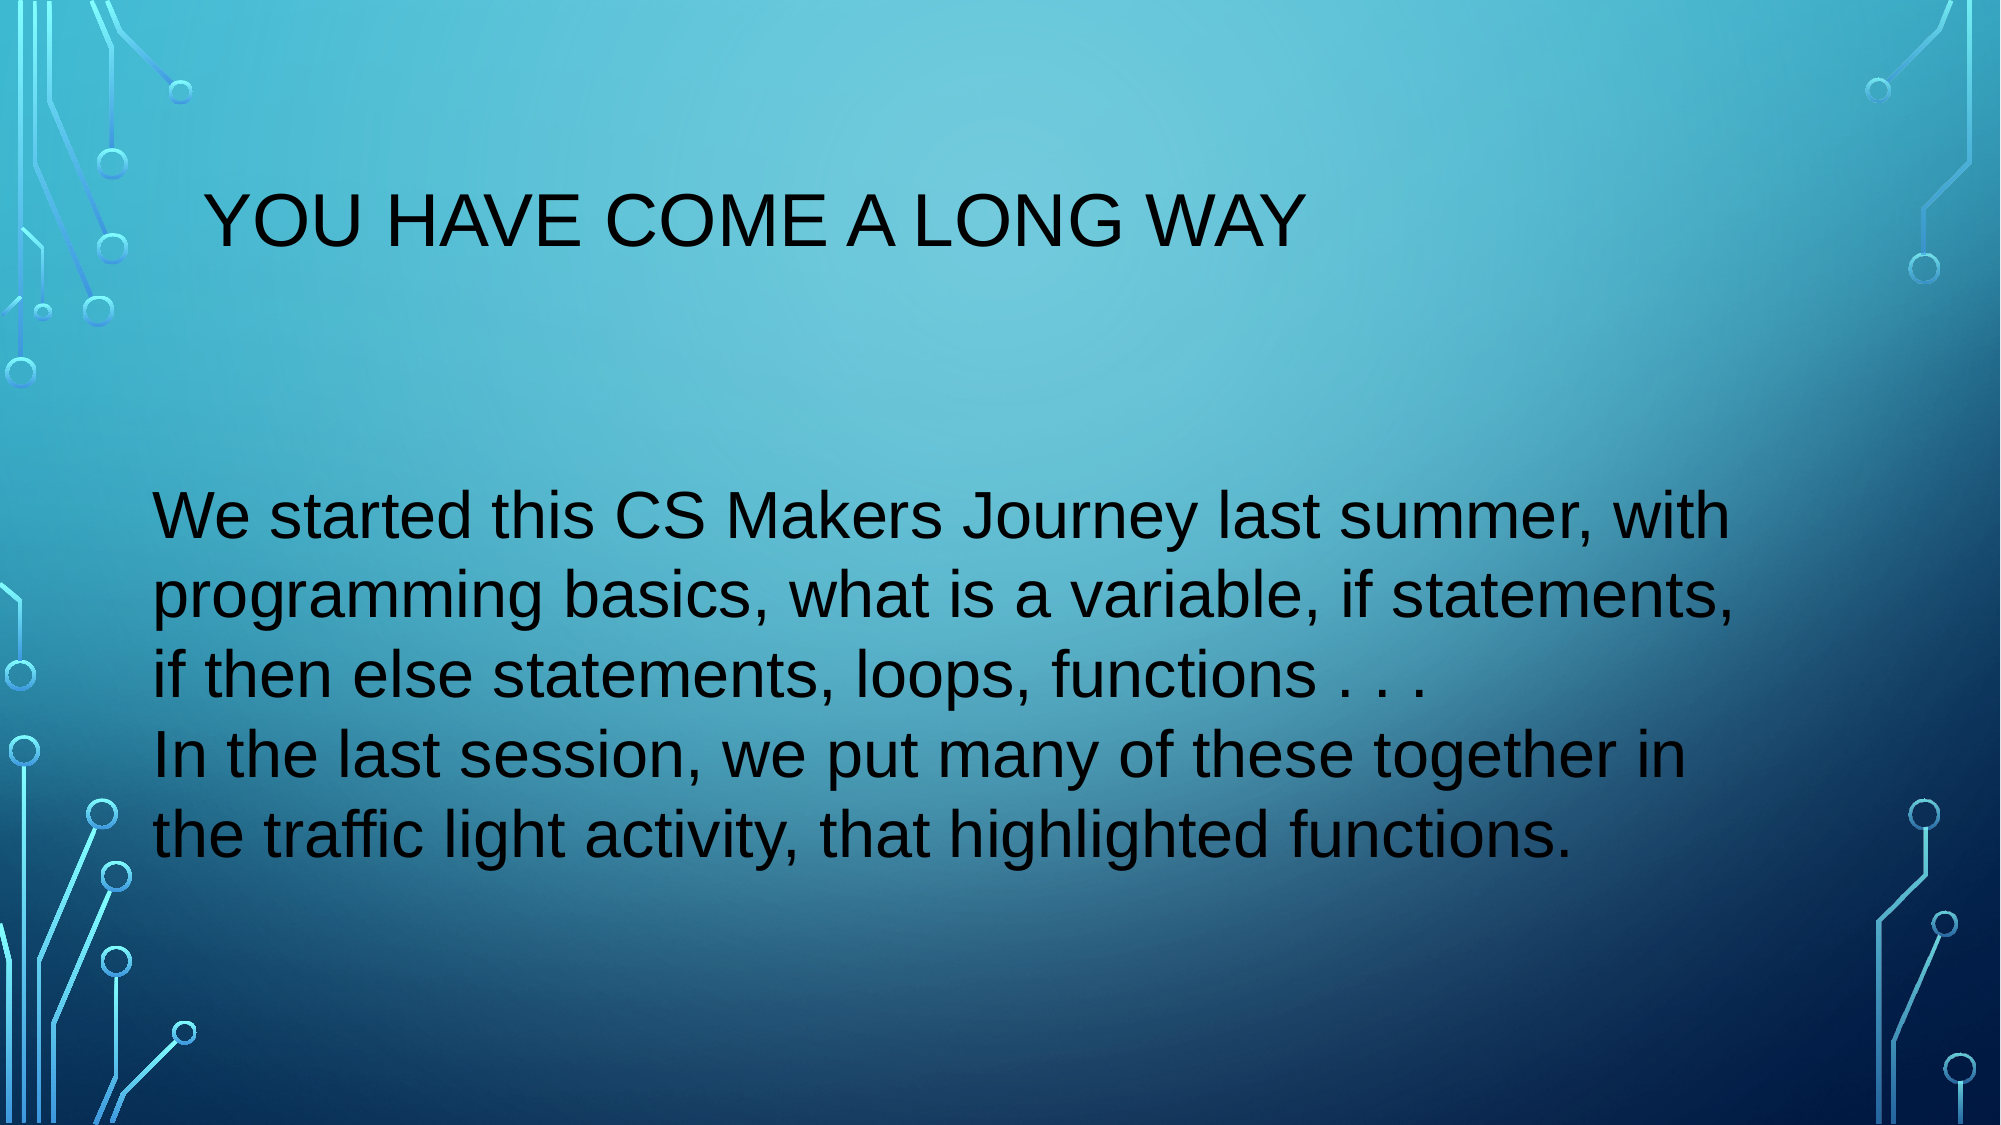

# You have come a long way
We started this CS Makers Journey last summer, with programming basics, what is a variable, if statements, if then else statements, loops, functions . . .
In the last session, we put many of these together in the traffic light activity, that highlighted functions.